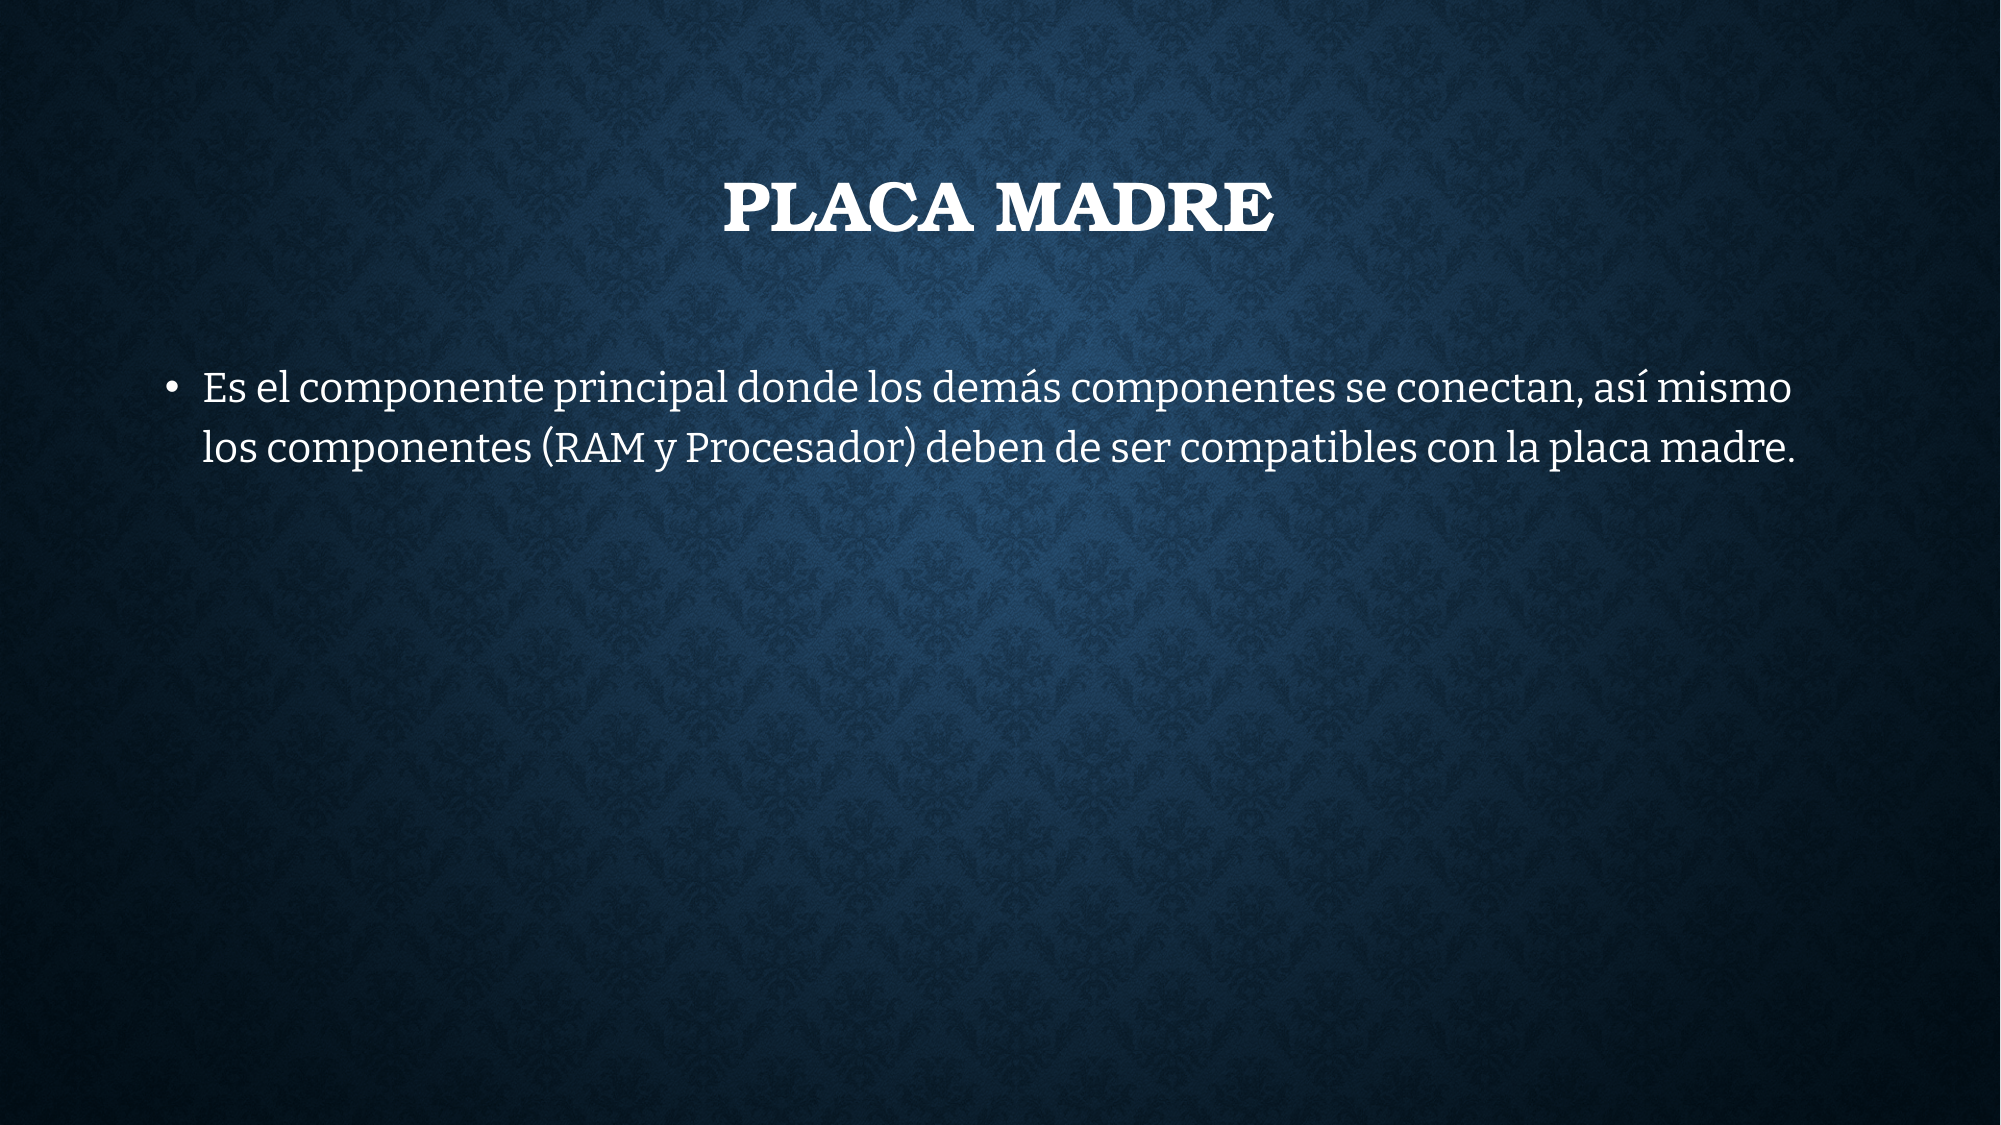

# Placa Madre
Es el componente principal donde los demás componentes se conectan, así mismo los componentes (RAM y Procesador) deben de ser compatibles con la placa madre.